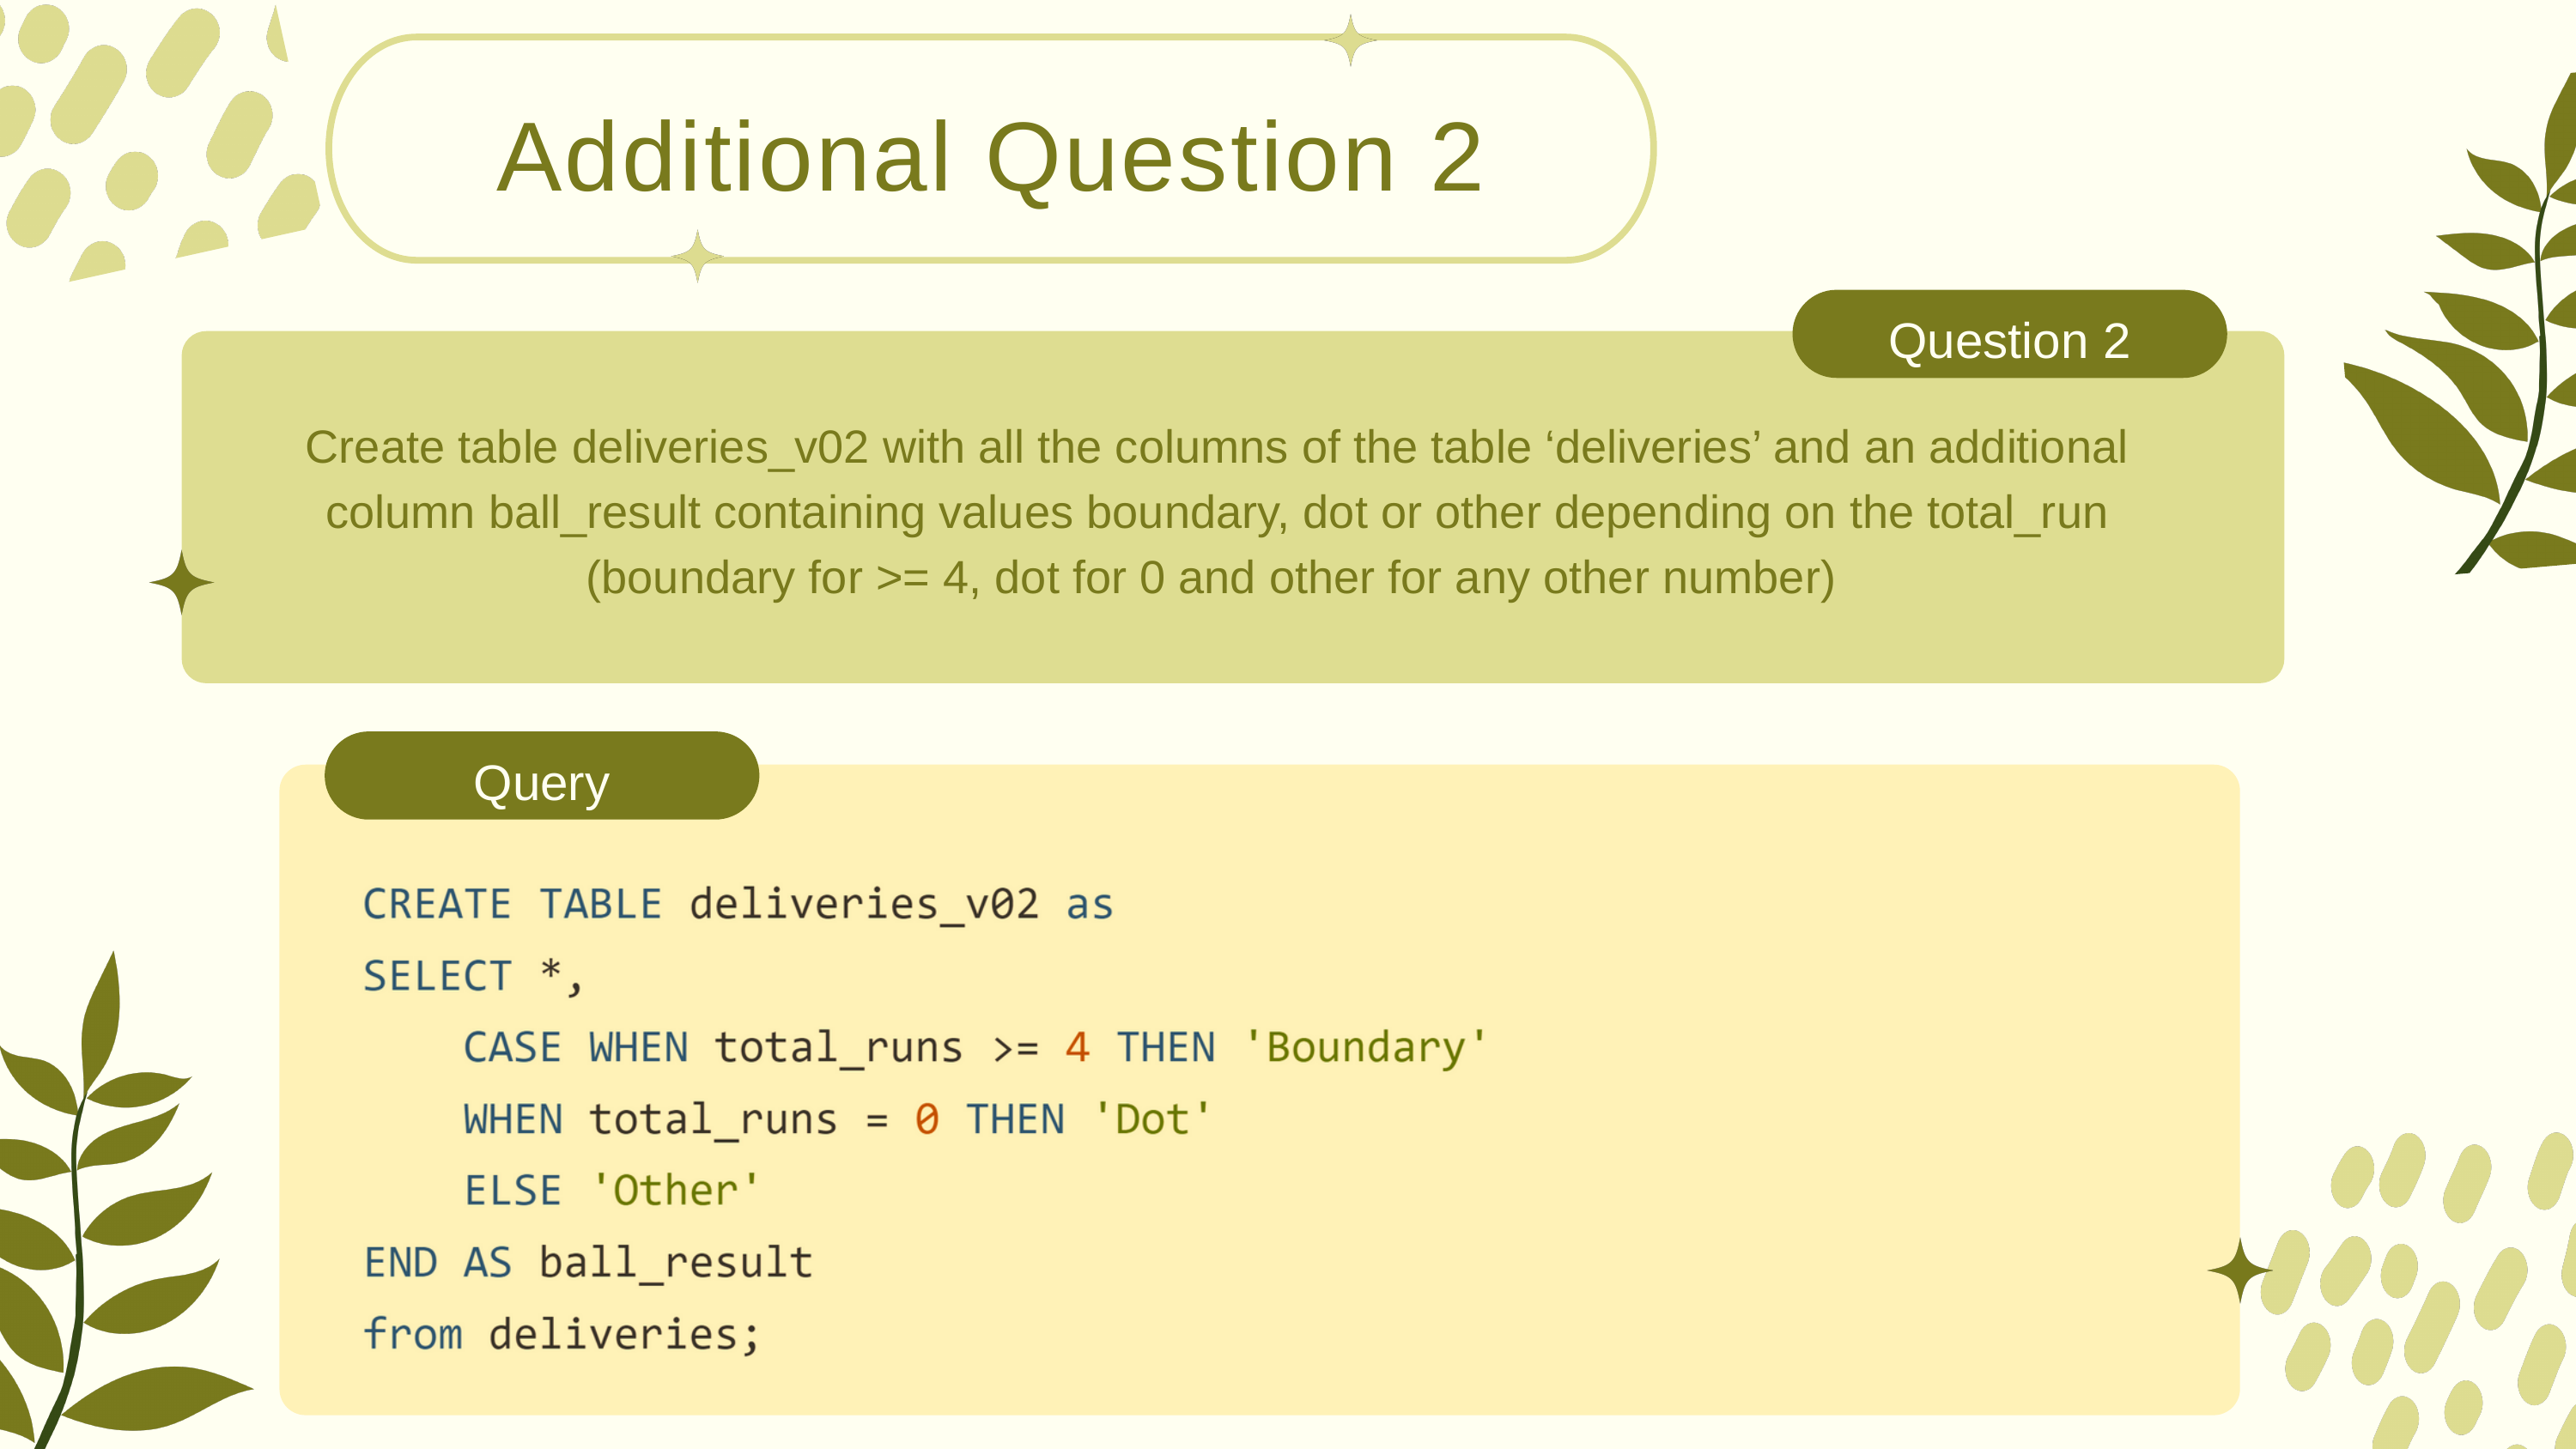

Additional Question 2

Question 2

Create table deliveries_v02 with all the columns of the table ‘deliveries’ and an additional column ball_result containing values boundary, dot or other depending on the total_run (boundary for >= 4, dot for 0 and other for any other number)

Query